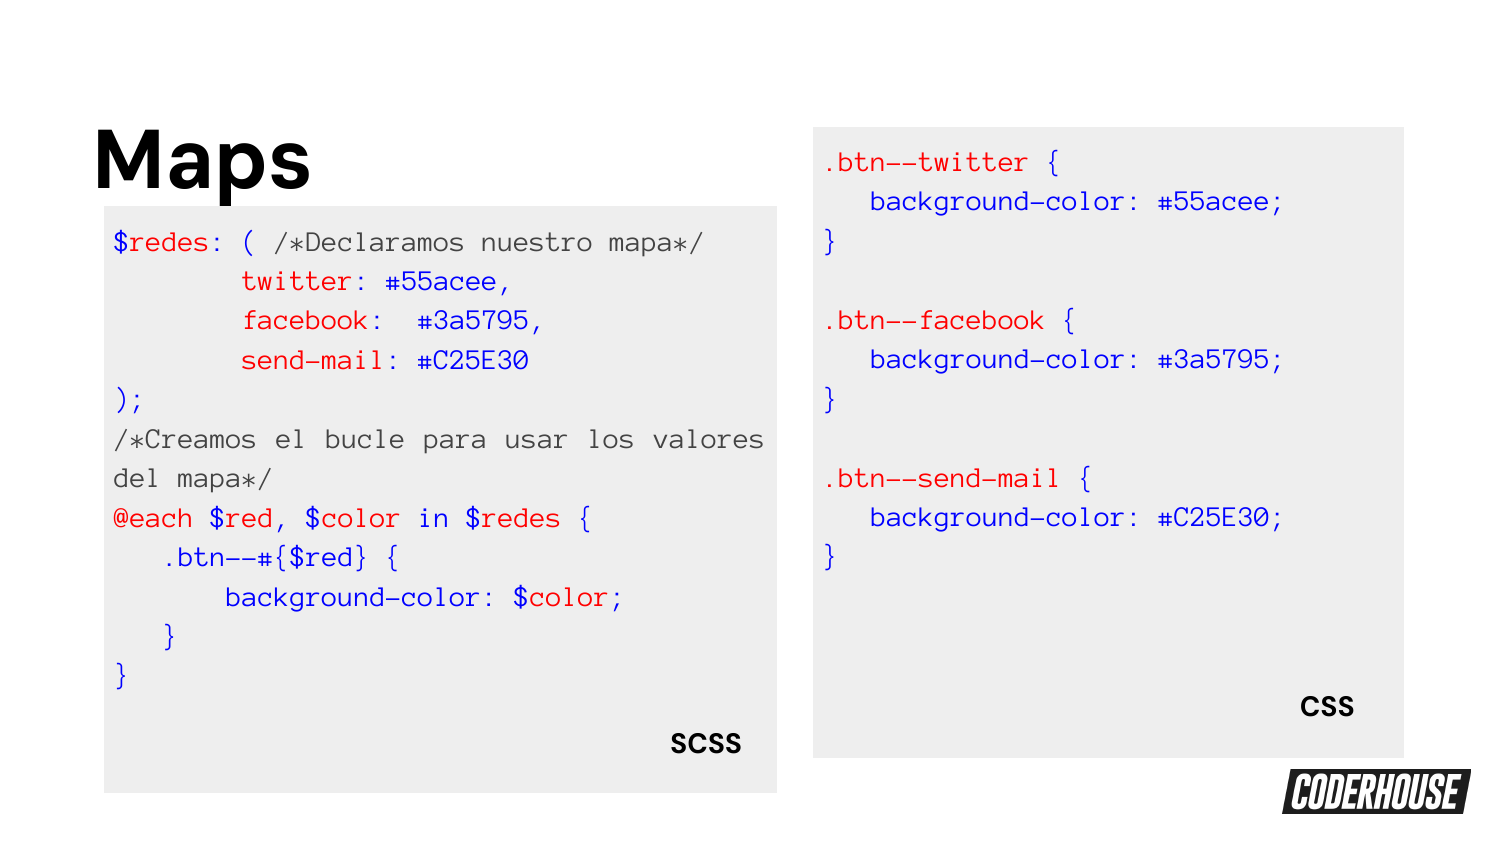

Maps
| .btn--twitter { background-color: #55acee; } .btn--facebook { background-color: #3a5795; } .btn--send-mail { background-color: #C25E30; } |
| --- |
|  |
| $redes: ( /\*Declaramos nuestro mapa\*/ twitter: #55acee, facebook: #3a5795, send-mail: #C25E30 ); /\*Creamos el bucle para usar los valores del mapa\*/ @each $red, $color in $redes { .btn--#{$red} { background-color: $color; } } |
| --- |
|  |
CSS
SCSS